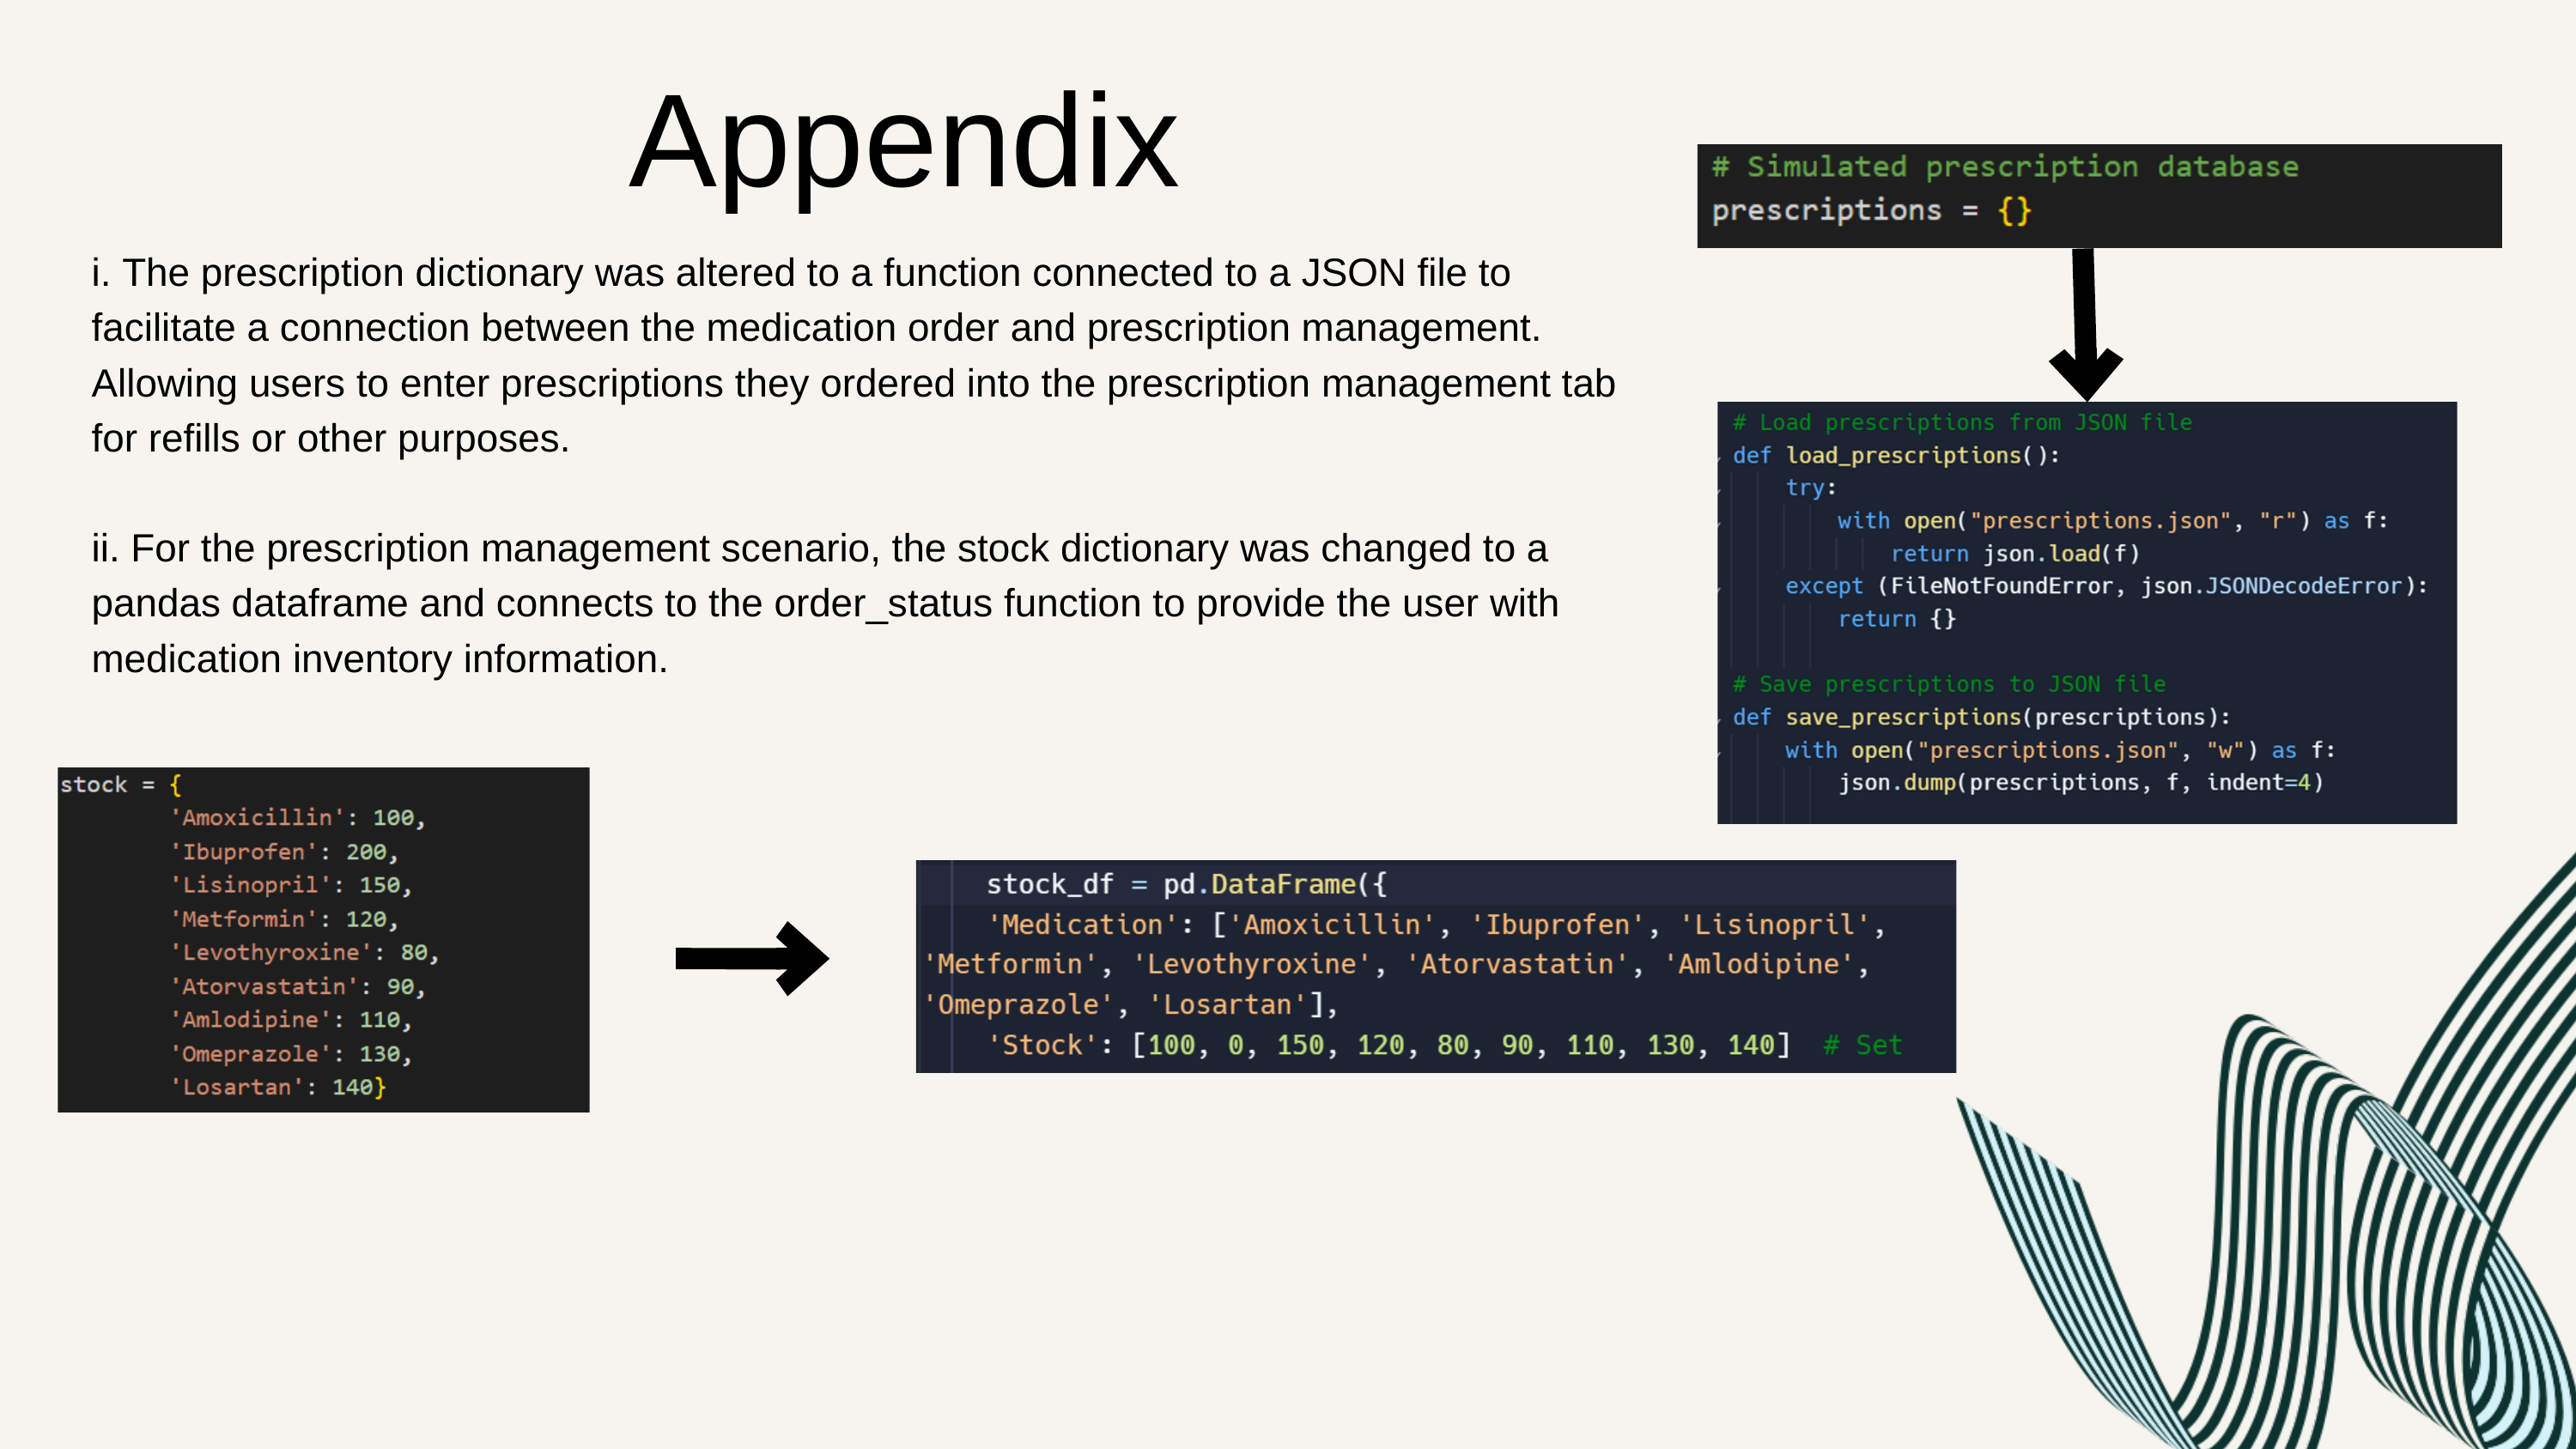

Appendix

i. The prescription dictionary was altered to a function connected to a JSON file to facilitate a connection between the medication order and prescription management. Allowing users to enter prescriptions they ordered into the prescription management tab for refills or other purposes.

ii. For the prescription management scenario, the stock dictionary was changed to a pandas dataframe and connects to the order_status function to provide the user with medication inventory information.